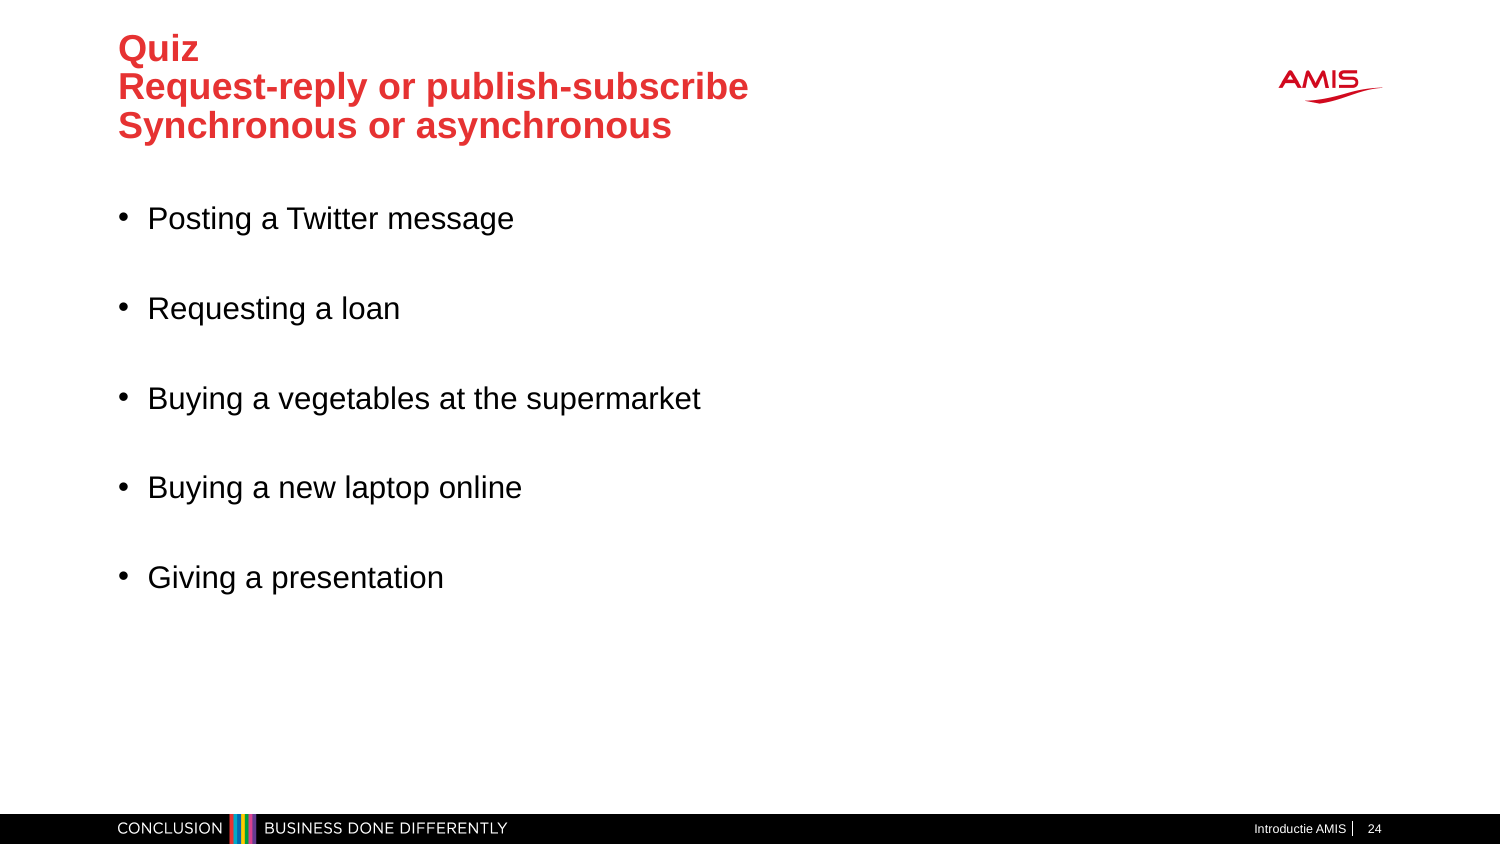

# Quiz Request-reply or publish-subscribe Synchronous or asynchronous

Posting a Twitter message

Requesting a loan

Buying a vegetables at the supermarket

Buying a new laptop online

Giving a presentation

Introductie AMIS
24